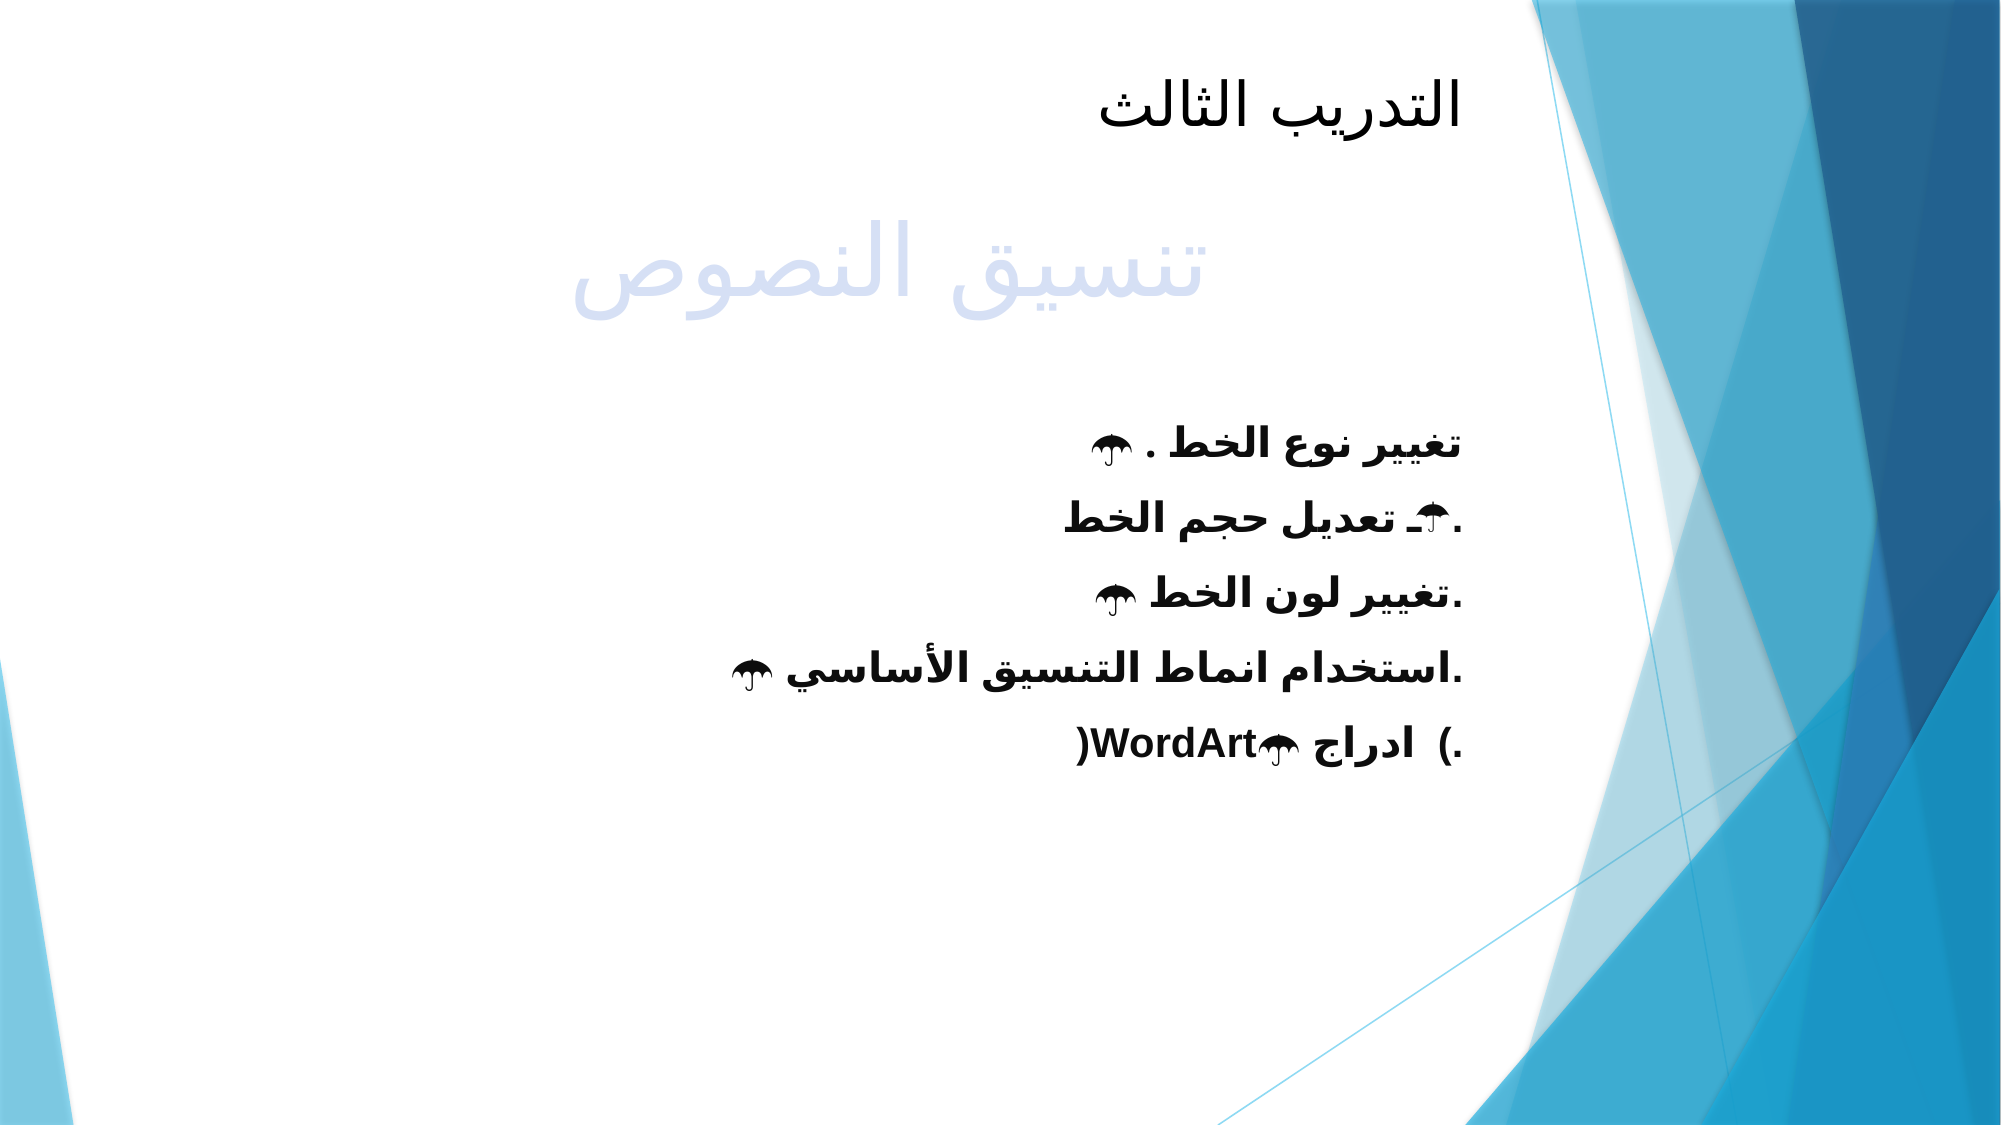

التدريب الثالث
تنسيق النصوص
☂ تغيير نوع الخط .
☂ تعديل حجم الخط.
☂ تغيير لون الخط.
	☂ استخدام انماط التنسيق الأساسي.
 )WordArt☂ ادراج  (.